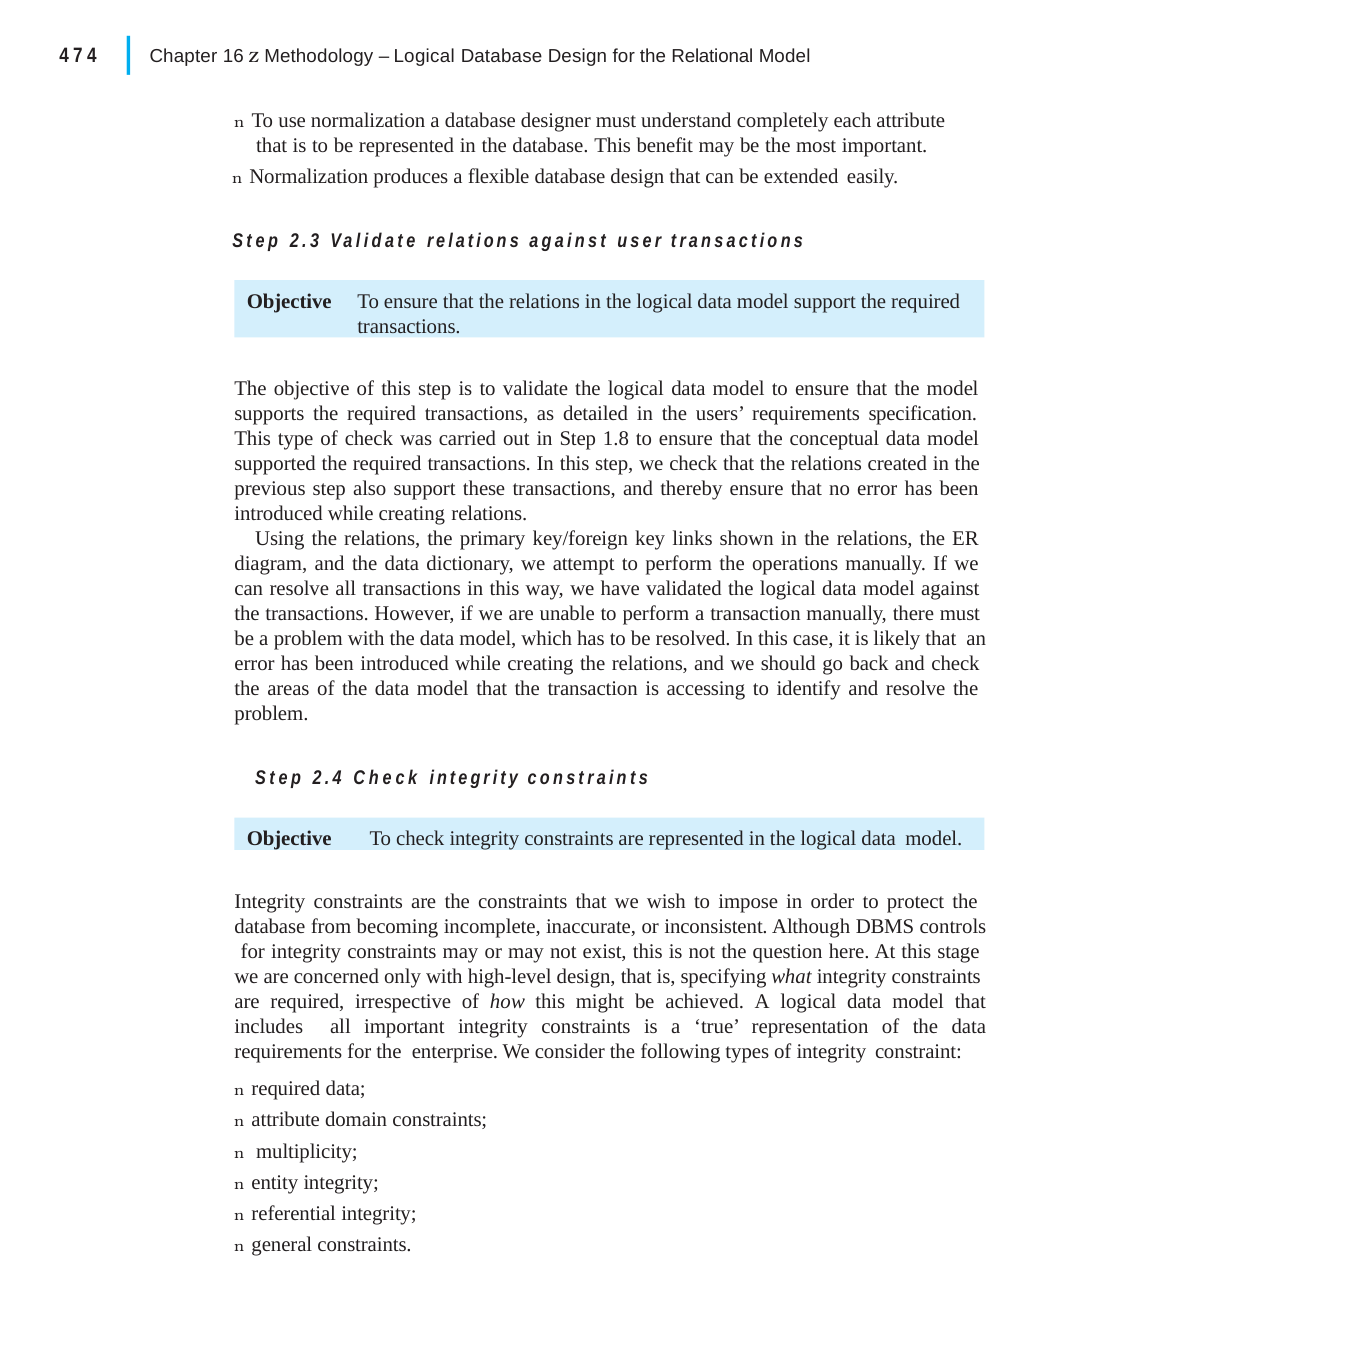

|
474
Chapter 16 z Methodology – Logical Database Design for the Relational Model
n To use normalization a database designer must understand completely each attribute  that is to be represented in the database. This benefit may be the most important.
n Normalization produces a flexible database design that can be extended easily.

Step 2.3 Validate relations against user transactions
Objective	To ensure that the relations in the logical data model support the required  transactions.
The objective of this step is to validate the logical data model to ensure that the model  supports the required transactions, as detailed in the users’ requirements specification.  This type of check was carried out in Step 1.8 to ensure that the conceptual data model  supported the required transactions. In this step, we check that the relations created in the  previous step also support these transactions, and thereby ensure that no error has been  introduced while creating relations.
Using the relations, the primary key/foreign key links shown in the relations, the ER  diagram, and the data dictionary, we attempt to perform the operations manually. If we  can resolve all transactions in this way, we have validated the logical data model against  the transactions. However, if we are unable to perform a transaction manually, there must  be a problem with the data model, which has to be resolved. In this case, it is likely that  an error has been introduced while creating the relations, and we should go back and check  the areas of the data model that the transaction is accessing to identify and resolve the  problem.

Step 2.4 Check integrity constraints
Objective	To check integrity constraints are represented in the logical data model.
Integrity constraints are the constraints that we wish to impose in order to protect the  database from becoming incomplete, inaccurate, or inconsistent. Although DBMS controls  for integrity constraints may or may not exist, this is not the question here. At this stage  we are concerned only with high-level design, that is, specifying what integrity constraints  are required, irrespective of how this might be achieved. A logical data model that includes  all important integrity constraints is a ‘true’ representation of the data requirements for the  enterprise. We consider the following types of integrity constraint:
n required data;
n attribute domain constraints;
n multiplicity;
n entity integrity;
n referential integrity;
n general constraints.